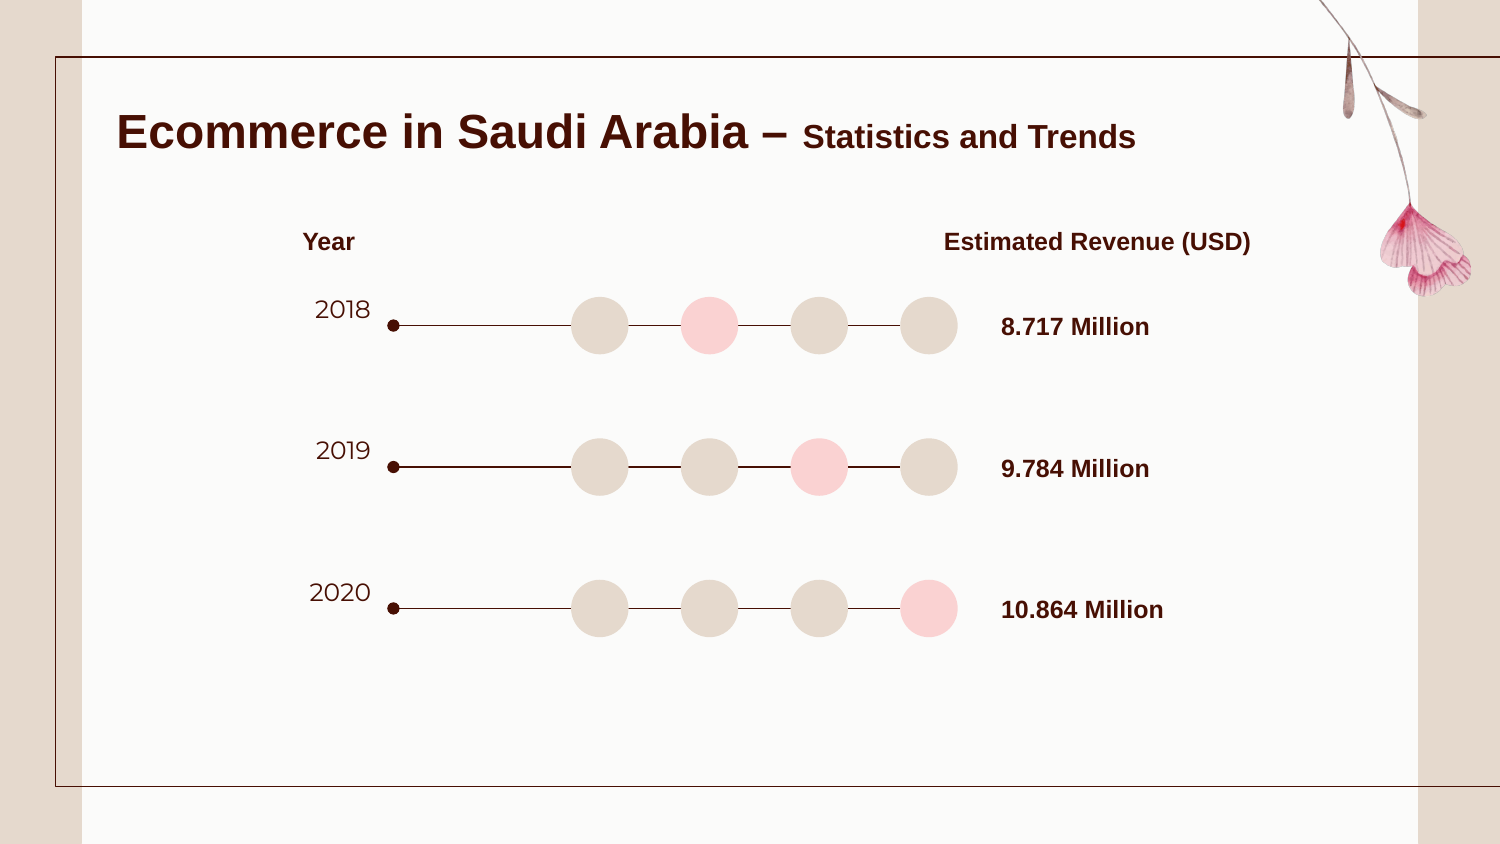

# Ecommerce in Saudi Arabia – Statistics and Trends
Estimated Revenue (USD)
Year
2018
8.717 Million

2019
9.784 Million

2020
10.864 Million